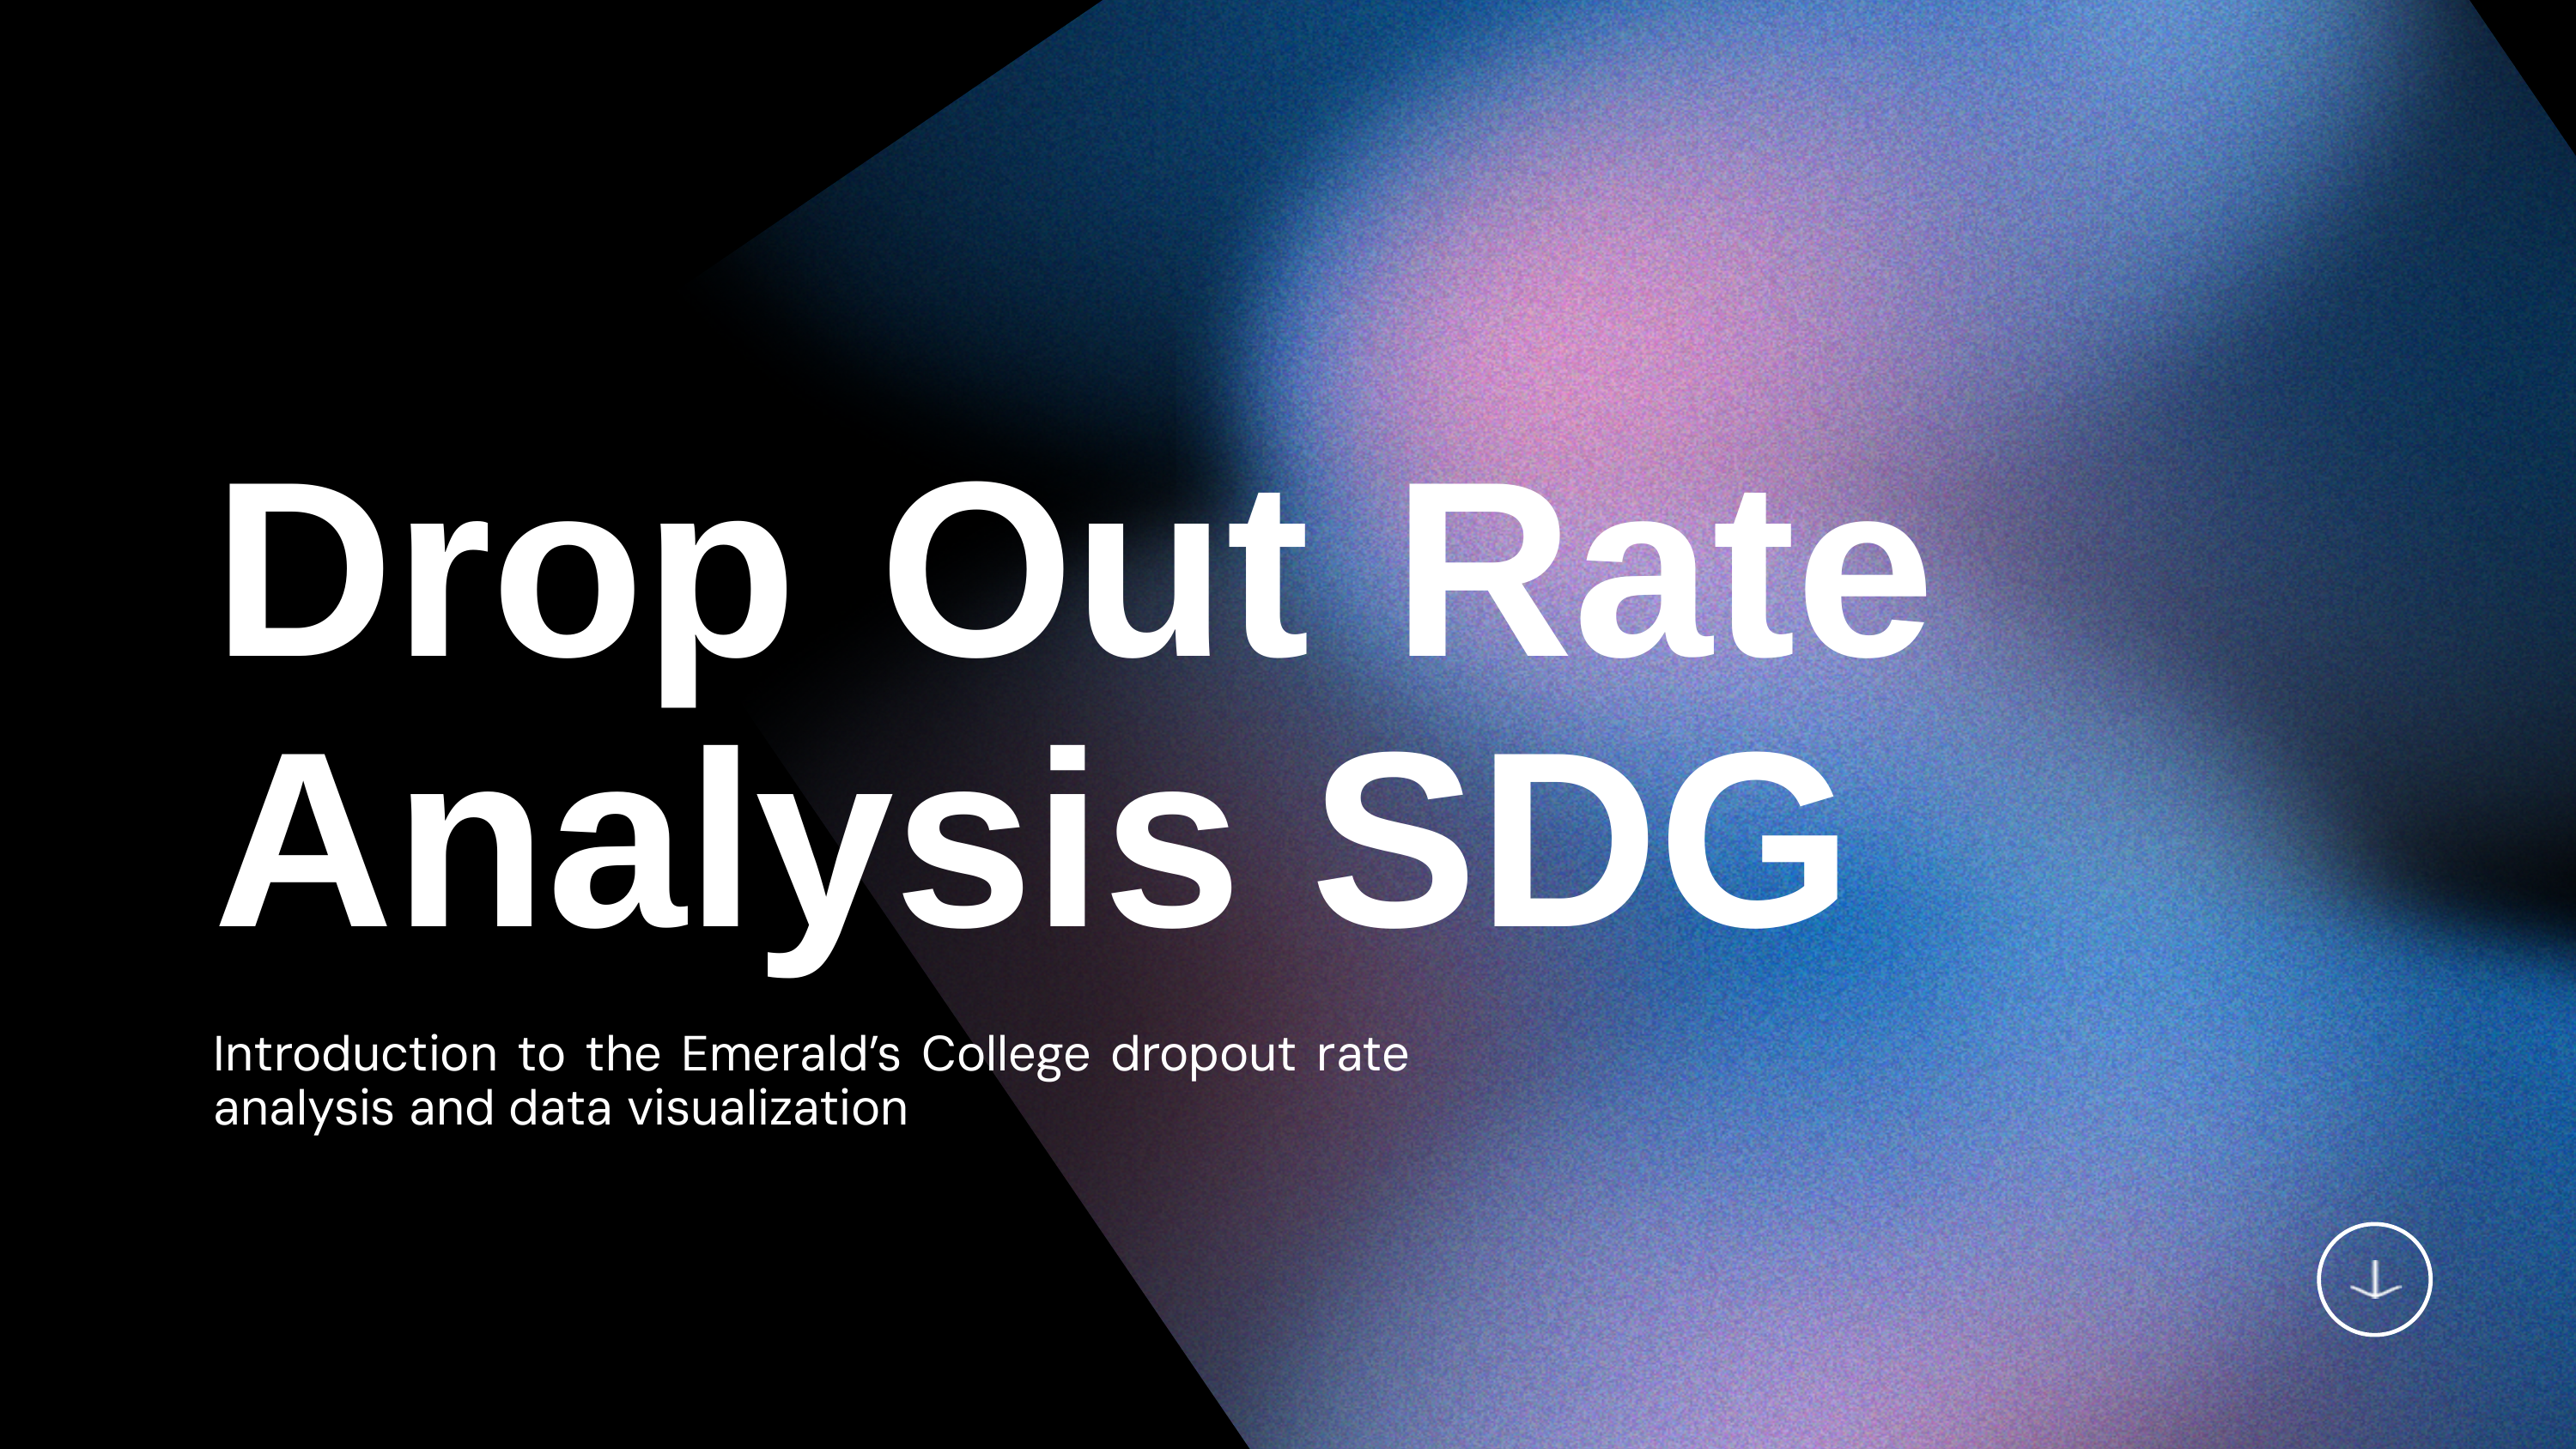

Drop Out Rate Analysis SDG
Introduction to the Emerald’s College dropout rate analysis and data visualization